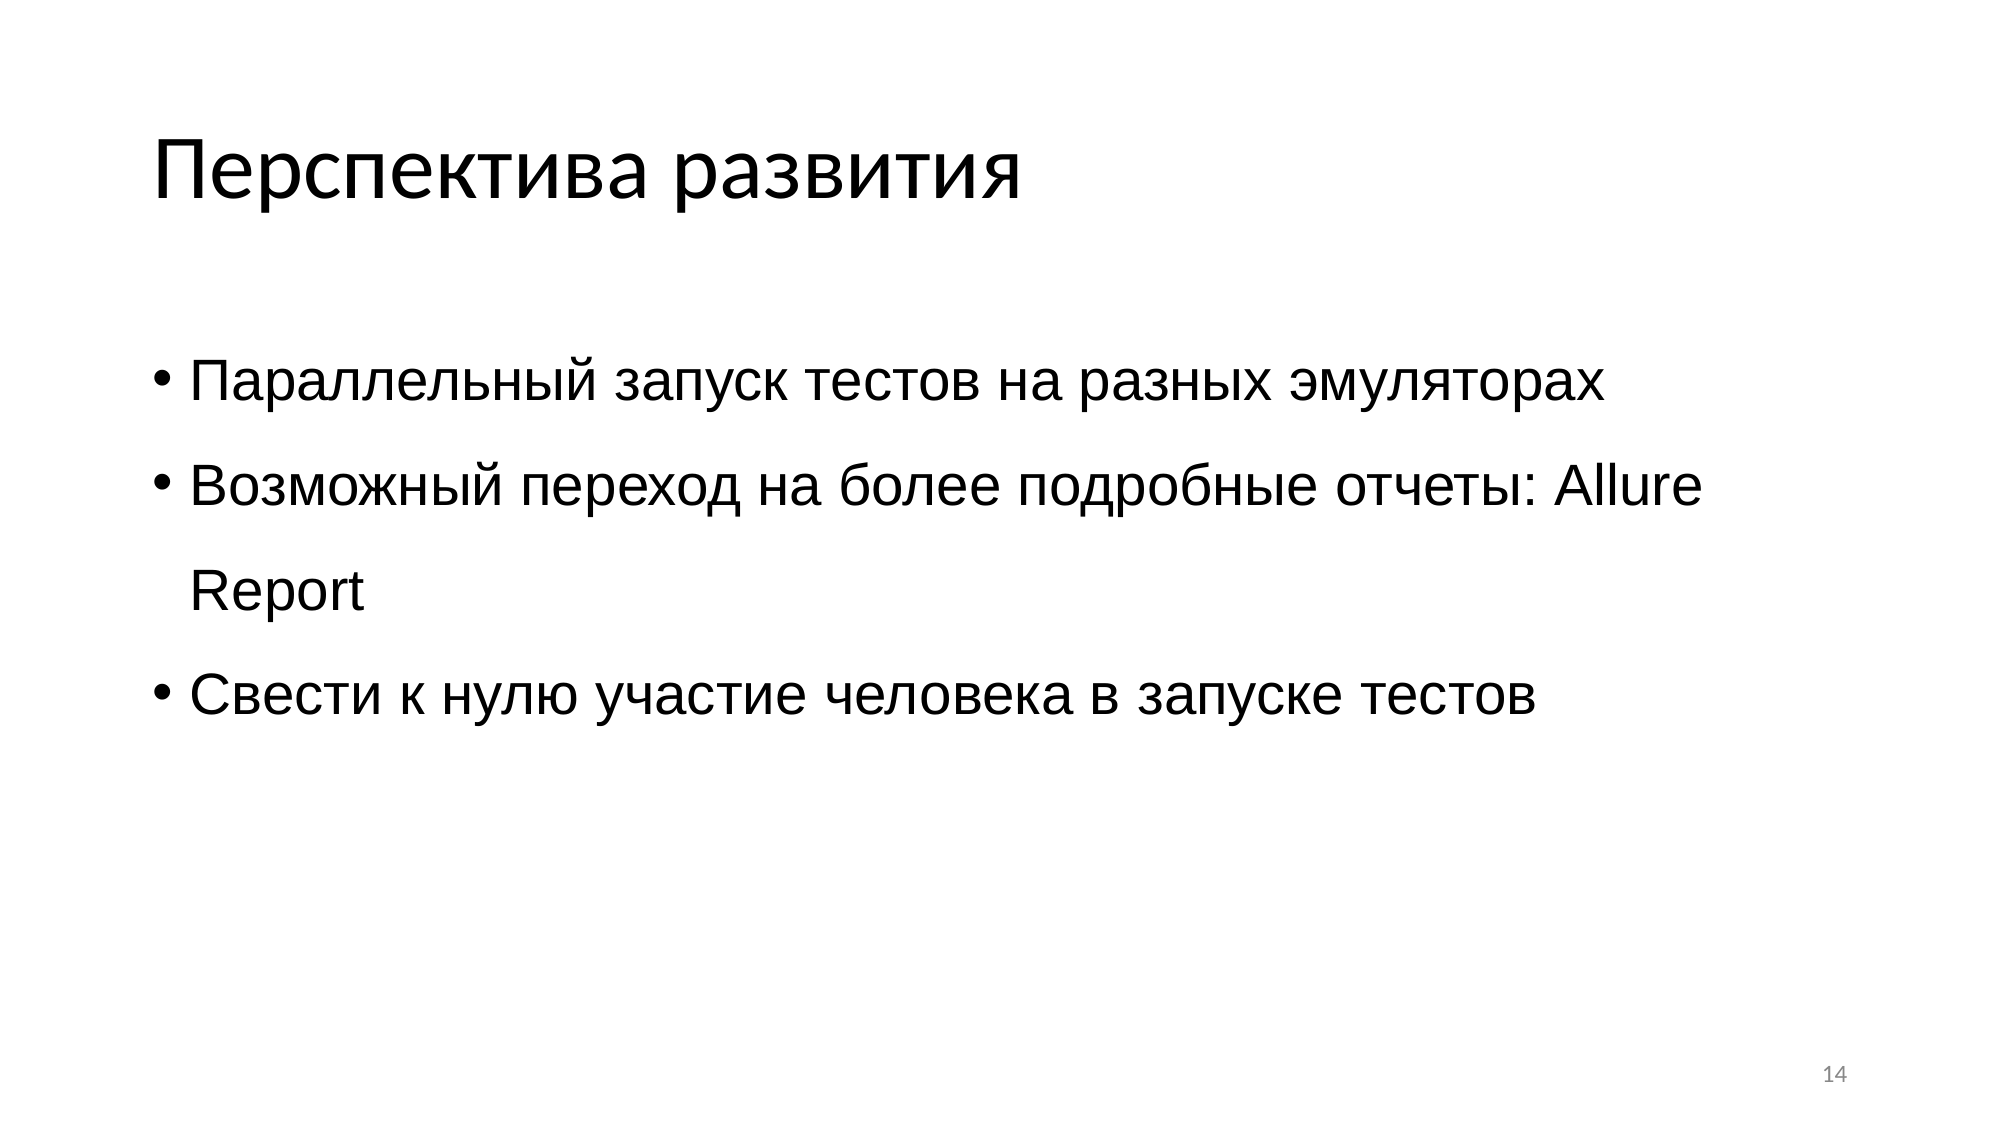

# Перспектива развития
Параллельный запуск тестов на разных эмуляторах
Возможный переход на более подробные отчеты: Allure Report
Свести к нулю участие человека в запуске тестов
14